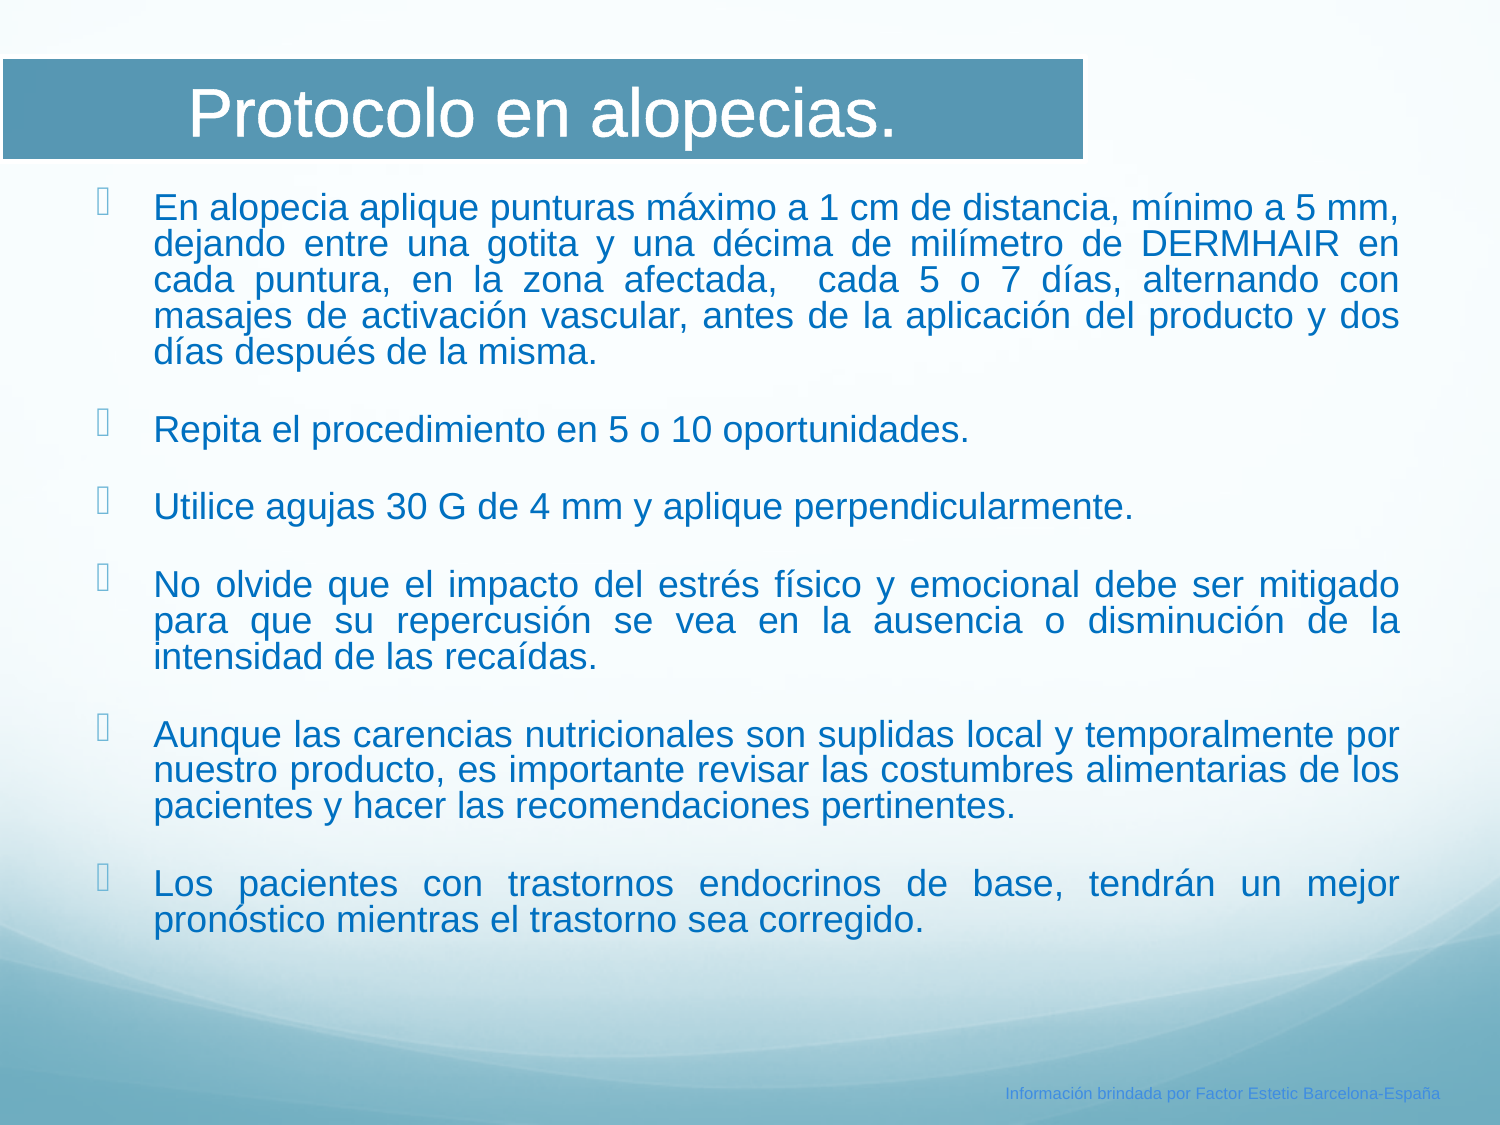

# Protocolo en alopecias.
En alopecia aplique punturas máximo a 1 cm de distancia, mínimo a 5 mm, dejando entre una gotita y una décima de milímetro de DERMHAIR en cada puntura, en la zona afectada,  cada 5 o 7 días, alternando con masajes de activación vascular, antes de la aplicación del producto y dos días después de la misma.
Repita el procedimiento en 5 o 10 oportunidades.
Utilice agujas 30 G de 4 mm y aplique perpendicularmente.
No olvide que el impacto del estrés físico y emocional debe ser mitigado para que su repercusión se vea en la ausencia o disminución de la intensidad de las recaídas.
Aunque las carencias nutricionales son suplidas local y temporalmente por nuestro producto, es importante revisar las costumbres alimentarias de los pacientes y hacer las recomendaciones pertinentes.
Los pacientes con trastornos endocrinos de base, tendrán un mejor pronóstico mientras el trastorno sea corregido.
Información brindada por Factor Estetic Barcelona-España